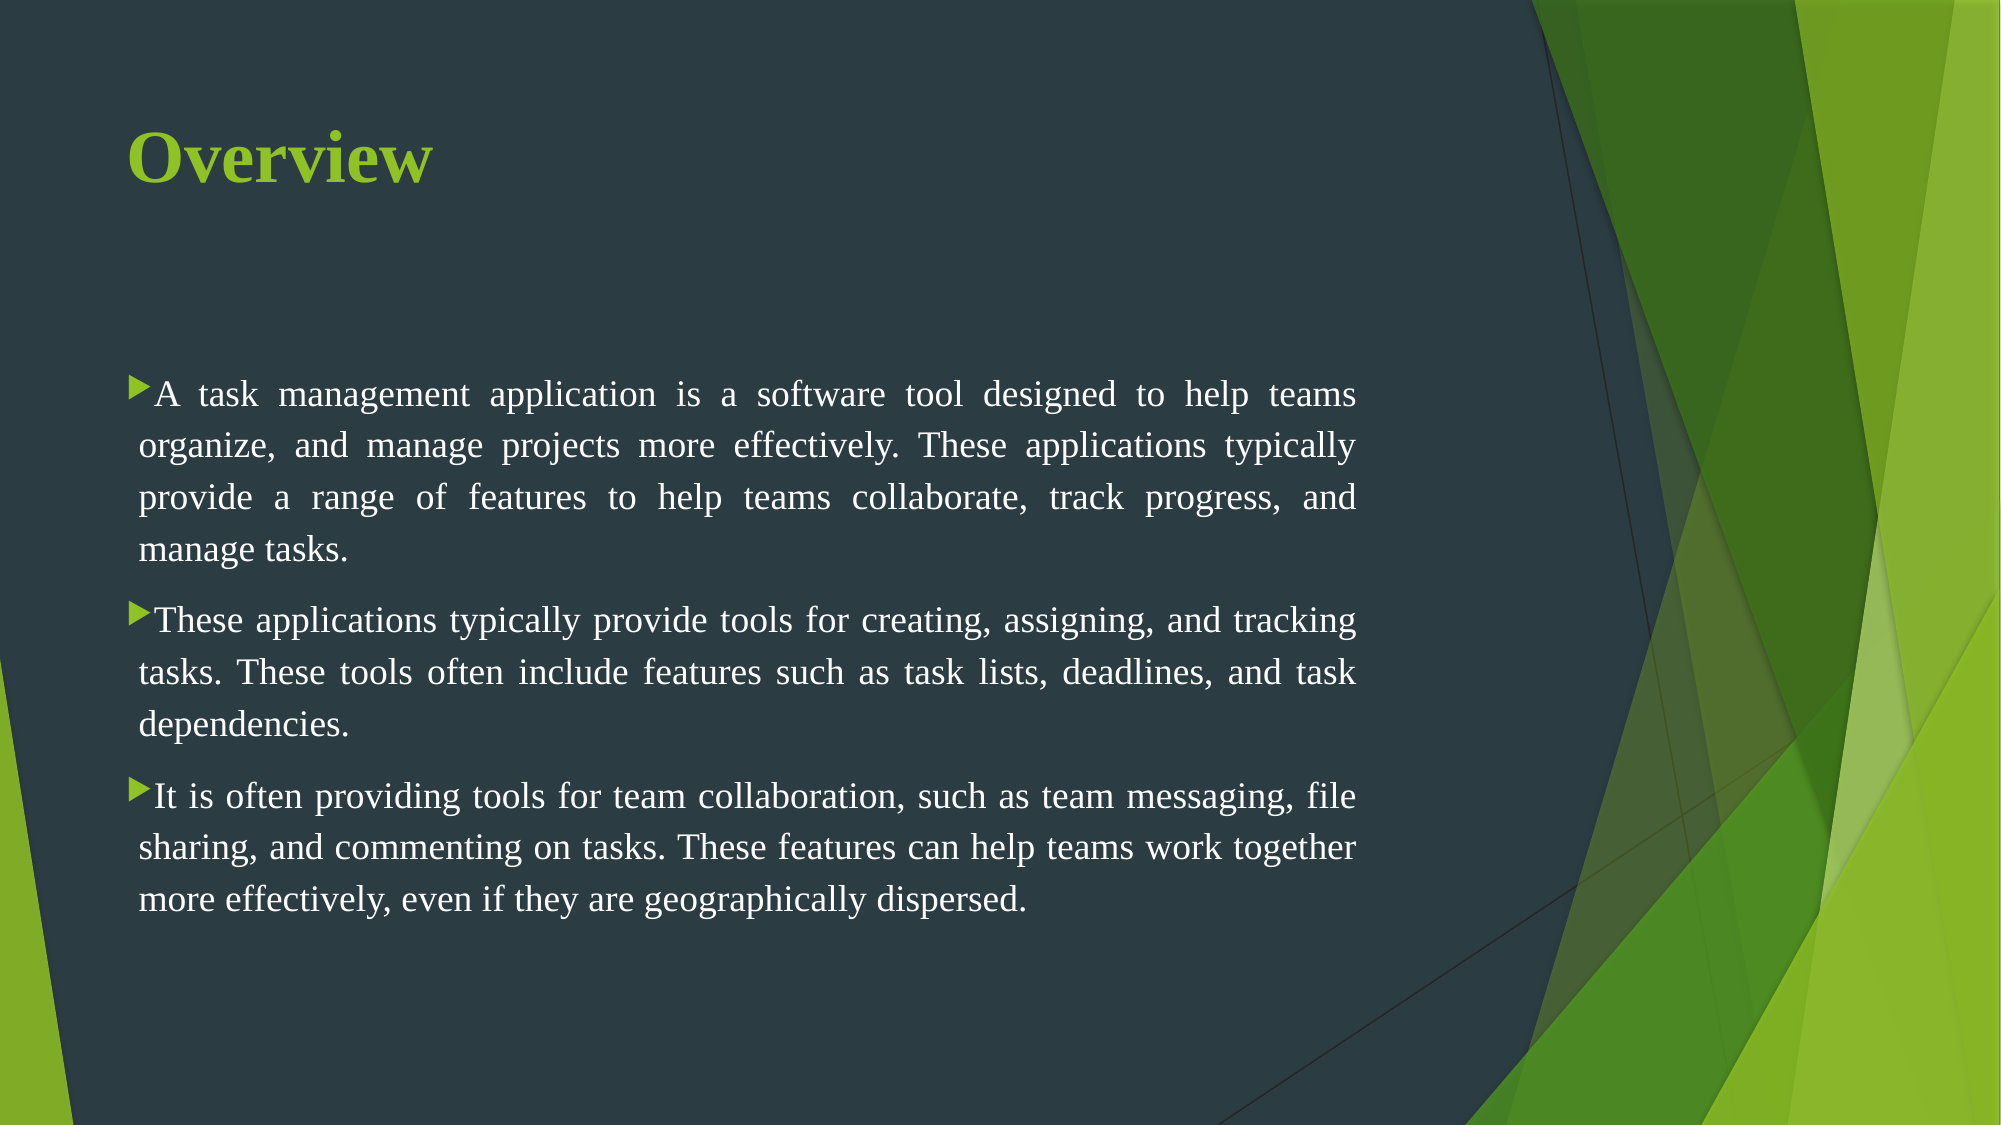

# Overview
A task management application is a software tool designed to help teams organize, and manage projects more effectively. These applications typically provide a range of features to help teams collaborate, track progress, and manage tasks.
These applications typically provide tools for creating, assigning, and tracking tasks. These tools often include features such as task lists, deadlines, and task dependencies.
It is often providing tools for team collaboration, such as team messaging, file sharing, and commenting on tasks. These features can help teams work together more effectively, even if they are geographically dispersed.